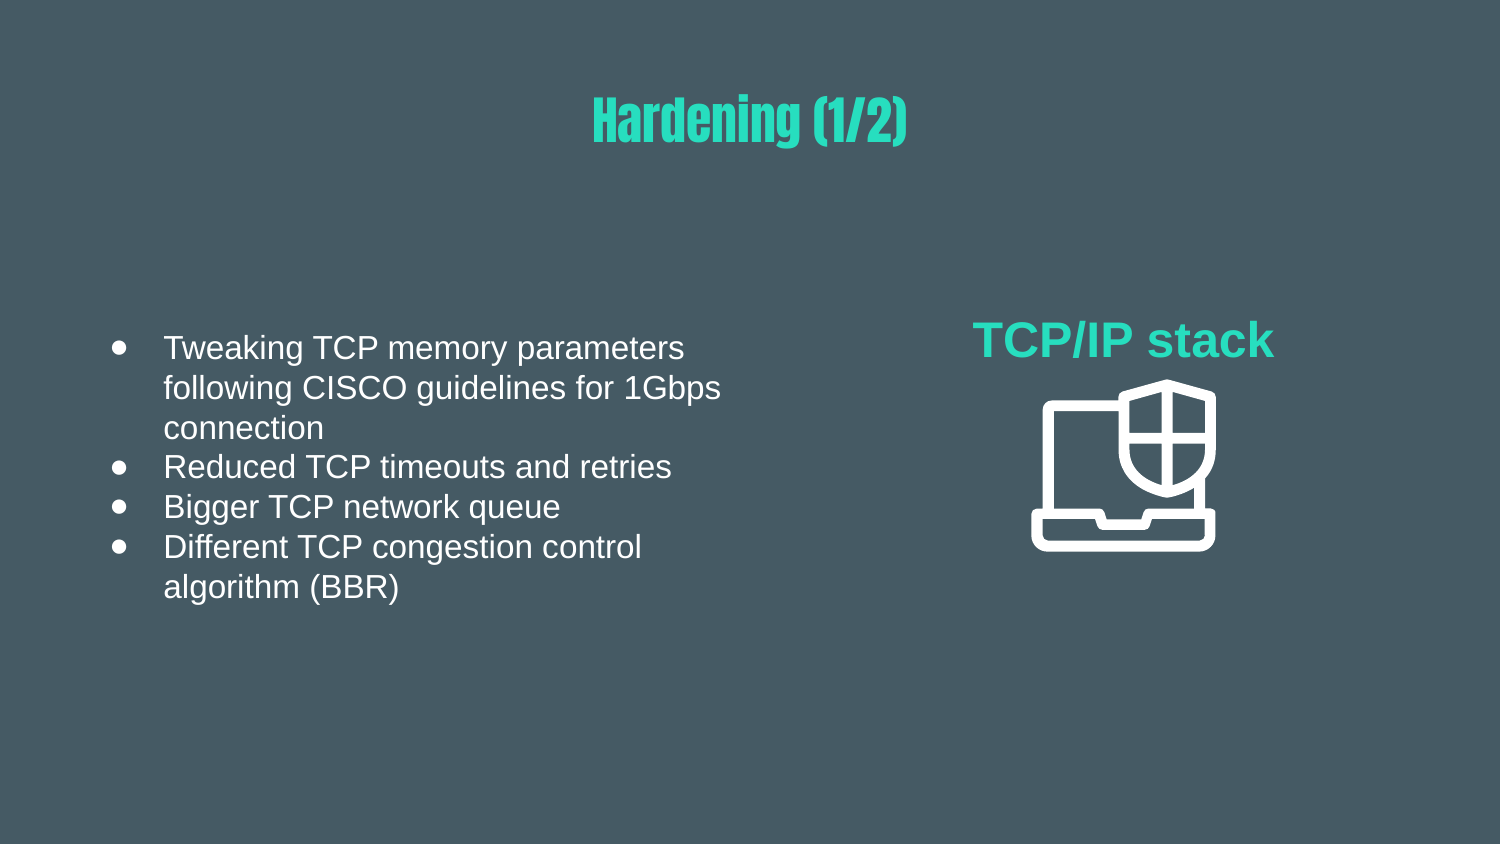

# Hardening (1/2)
Tweaking TCP memory parameters following CISCO guidelines for 1Gbps connection
Reduced TCP timeouts and retries
Bigger TCP network queue
Different TCP congestion control algorithm (BBR)
TCP/IP stack